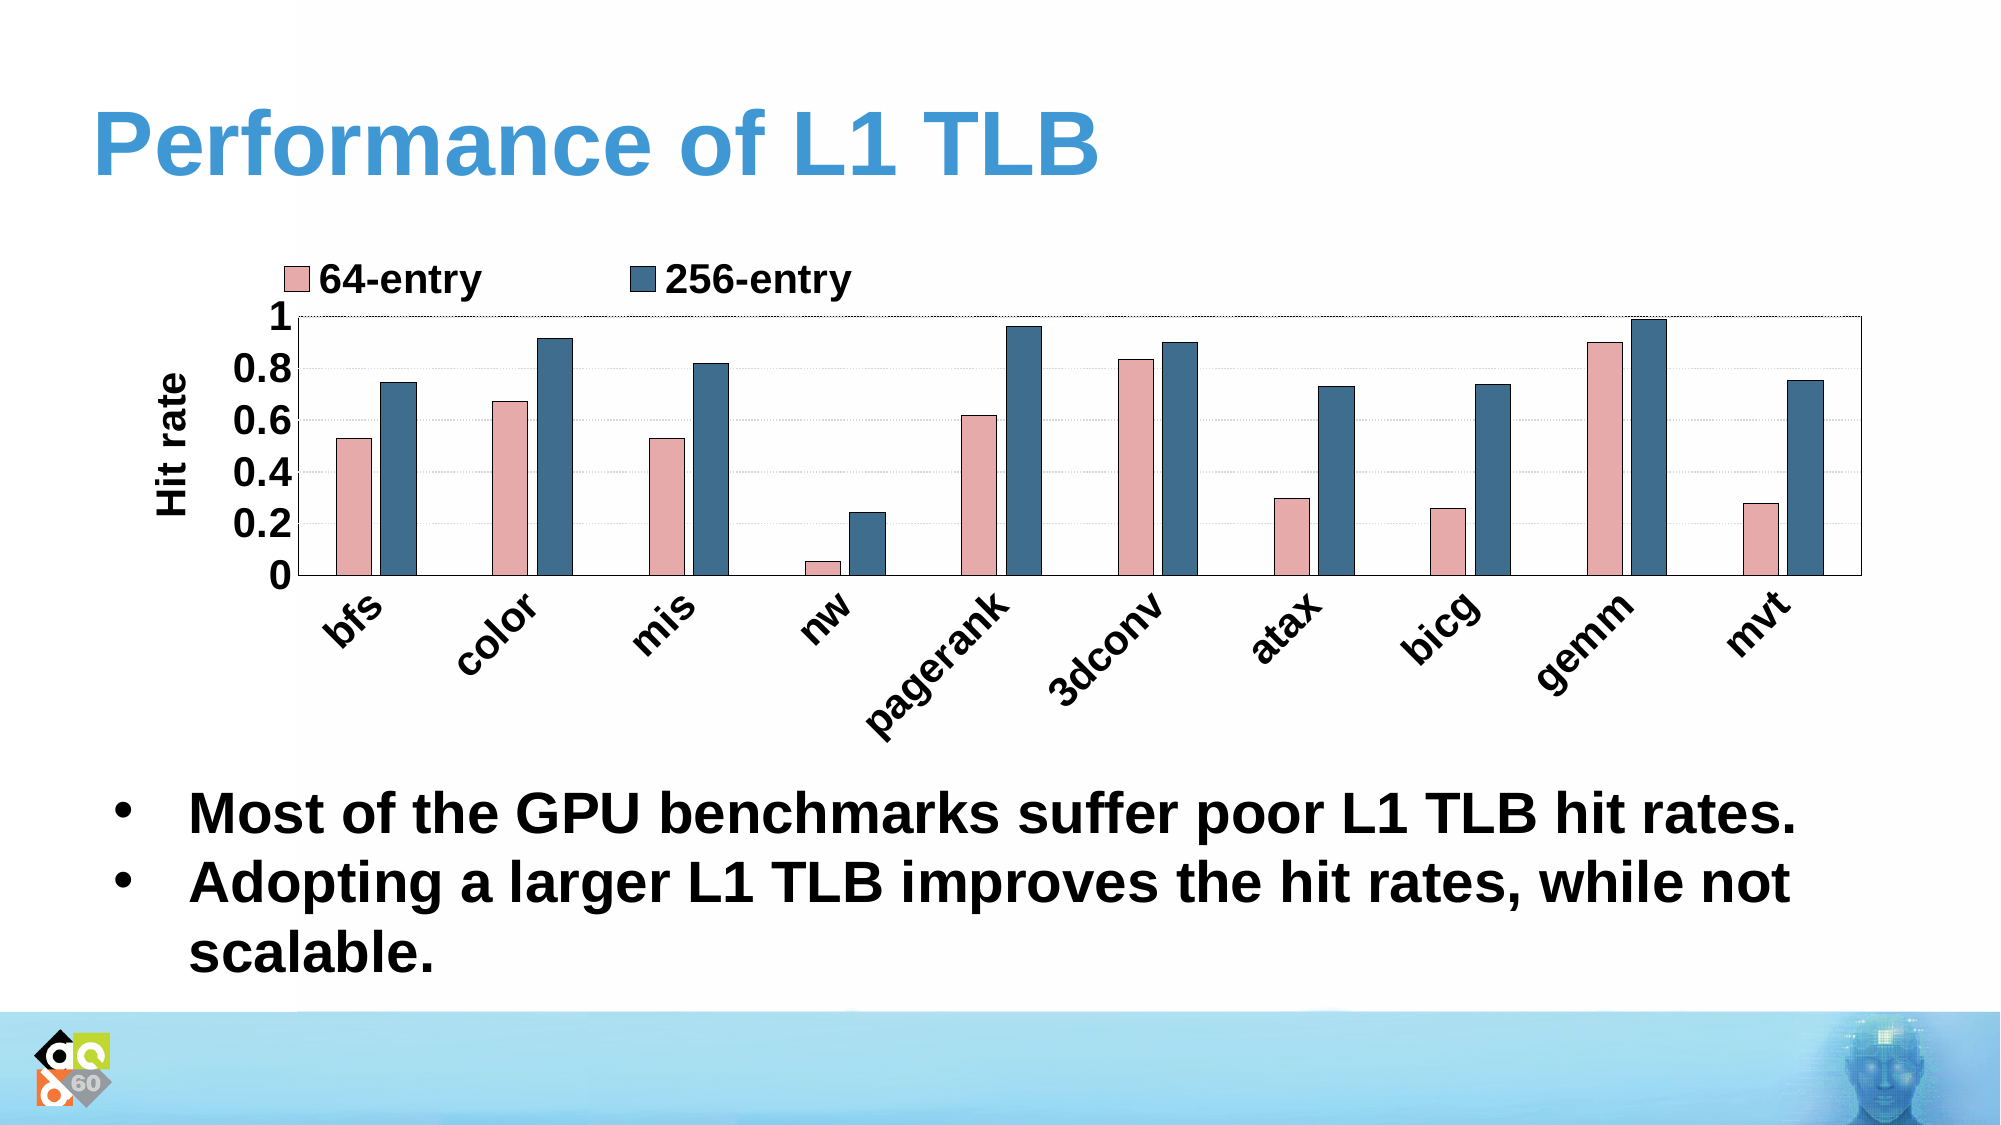

# Performance of L1 TLB

### Chart

| Category | 64-entry | 256-entry |
|---|---|---|
| bfs | 0.531179167595393 | 0.747596423581129 |
| color | 0.673675460136908 | 0.91750406861977 |
| mis | 0.529120720814688 | 0.821400273076526 |
| nw | 0.0529533560949427 | 0.243473431536259 |
| pagerank | 0.619863766409505 | 0.962912715931033 |
| 3dconv | 0.834990137085537 | 0.89910785084728 |
| atax | 0.297191409497604 | 0.730186053733322 |
| bicg | 0.258819721435923 | 0.740085423347453 |
| gemm | 0.902382641061849 | 0.990671383543969 |
| mvt | 0.276817792667959 | 0.75484253962284 |
Most of the GPU benchmarks suffer poor L1 TLB hit rates.
Adopting a larger L1 TLB improves the hit rates, while not scalable.